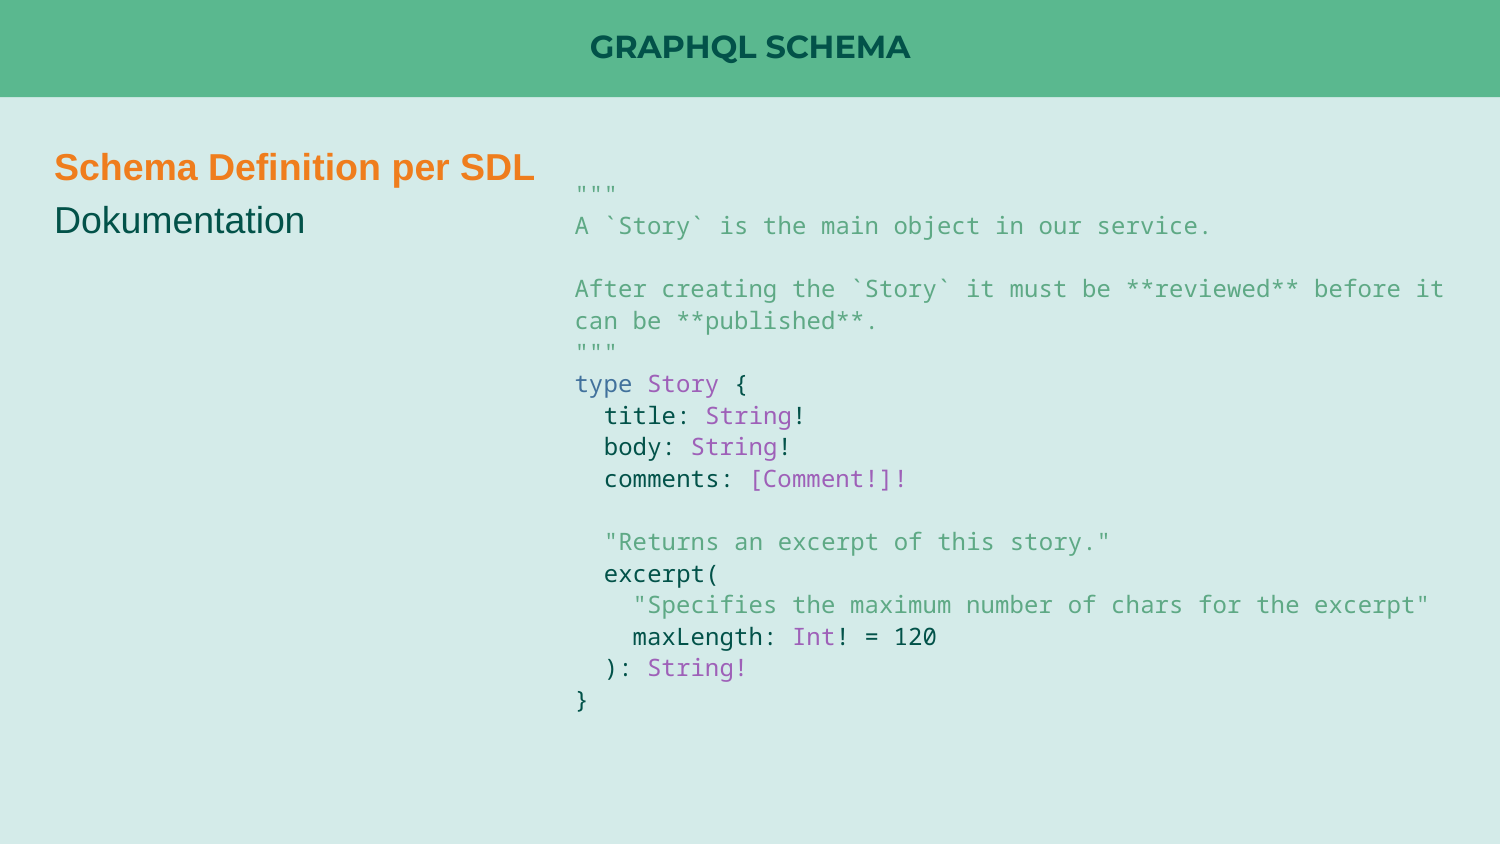

# GraphQL Schema
Schema Definition per SDL
Dokumentation

"""
A `Story` is the main object in our service.

After creating the `Story` it must be **reviewed** before it can be **published**.
"""
type Story {
  title: String!
  body: String!
  comments: [Comment!]!

  "Returns an excerpt of this story."
  excerpt(
    "Specifies the maximum number of chars for the excerpt"
    maxLength: Int! = 120
  ): String!
}